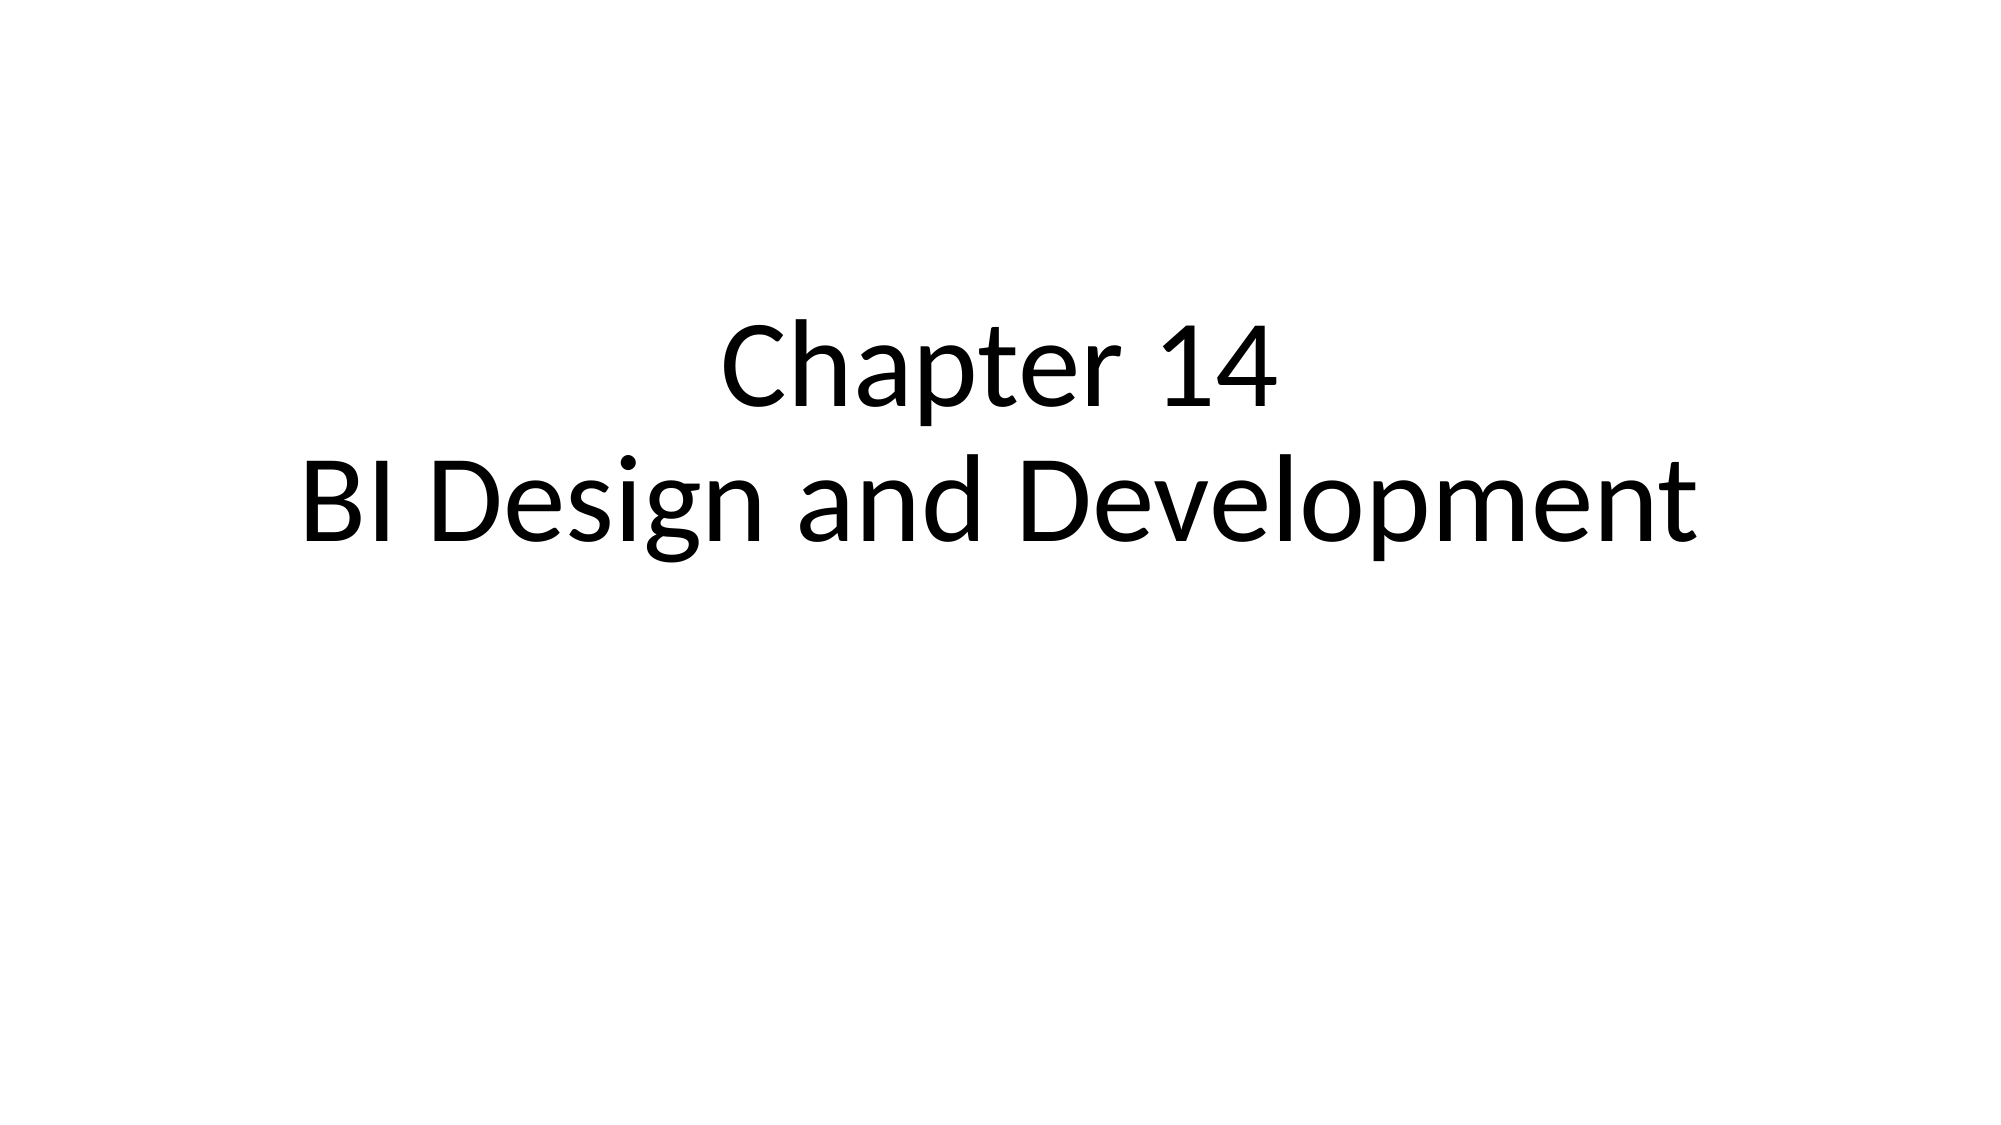

# Chapter 14 BI Design and Development